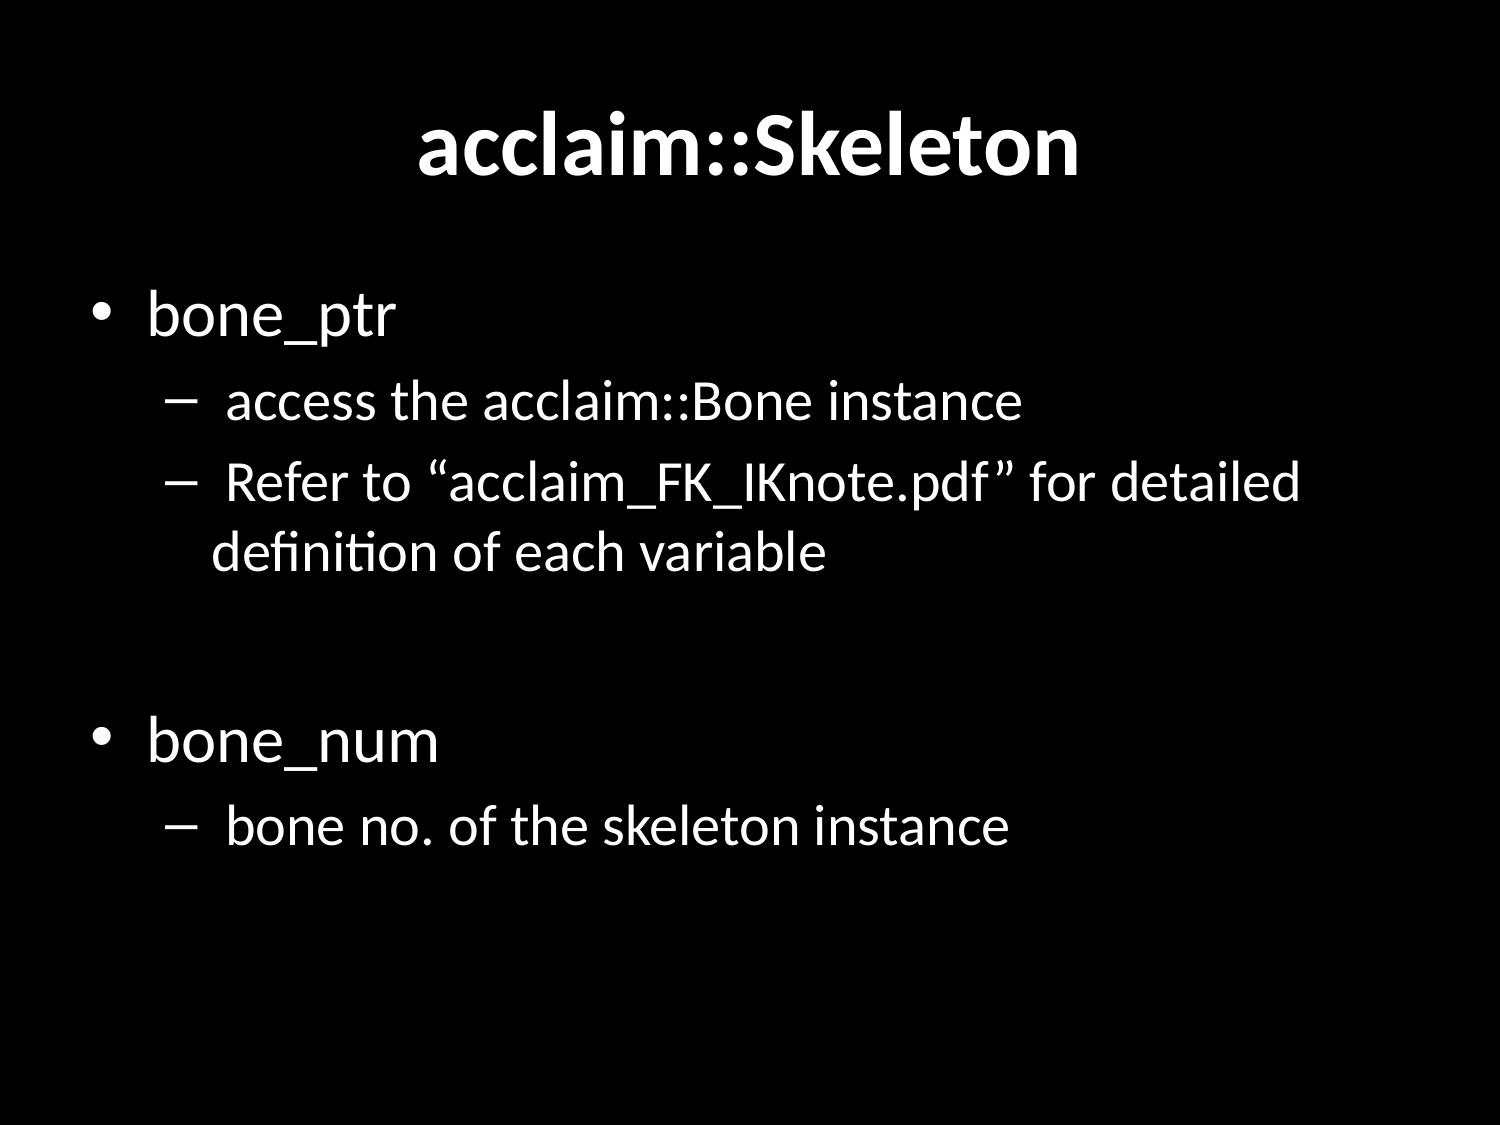

# acclaim::Skeleton
bone_ptr
 access the acclaim::Bone instance
 Refer to “acclaim_FK_IKnote.pdf” for detailed definition of each variable

bone_num
 bone no. of the skeleton instance